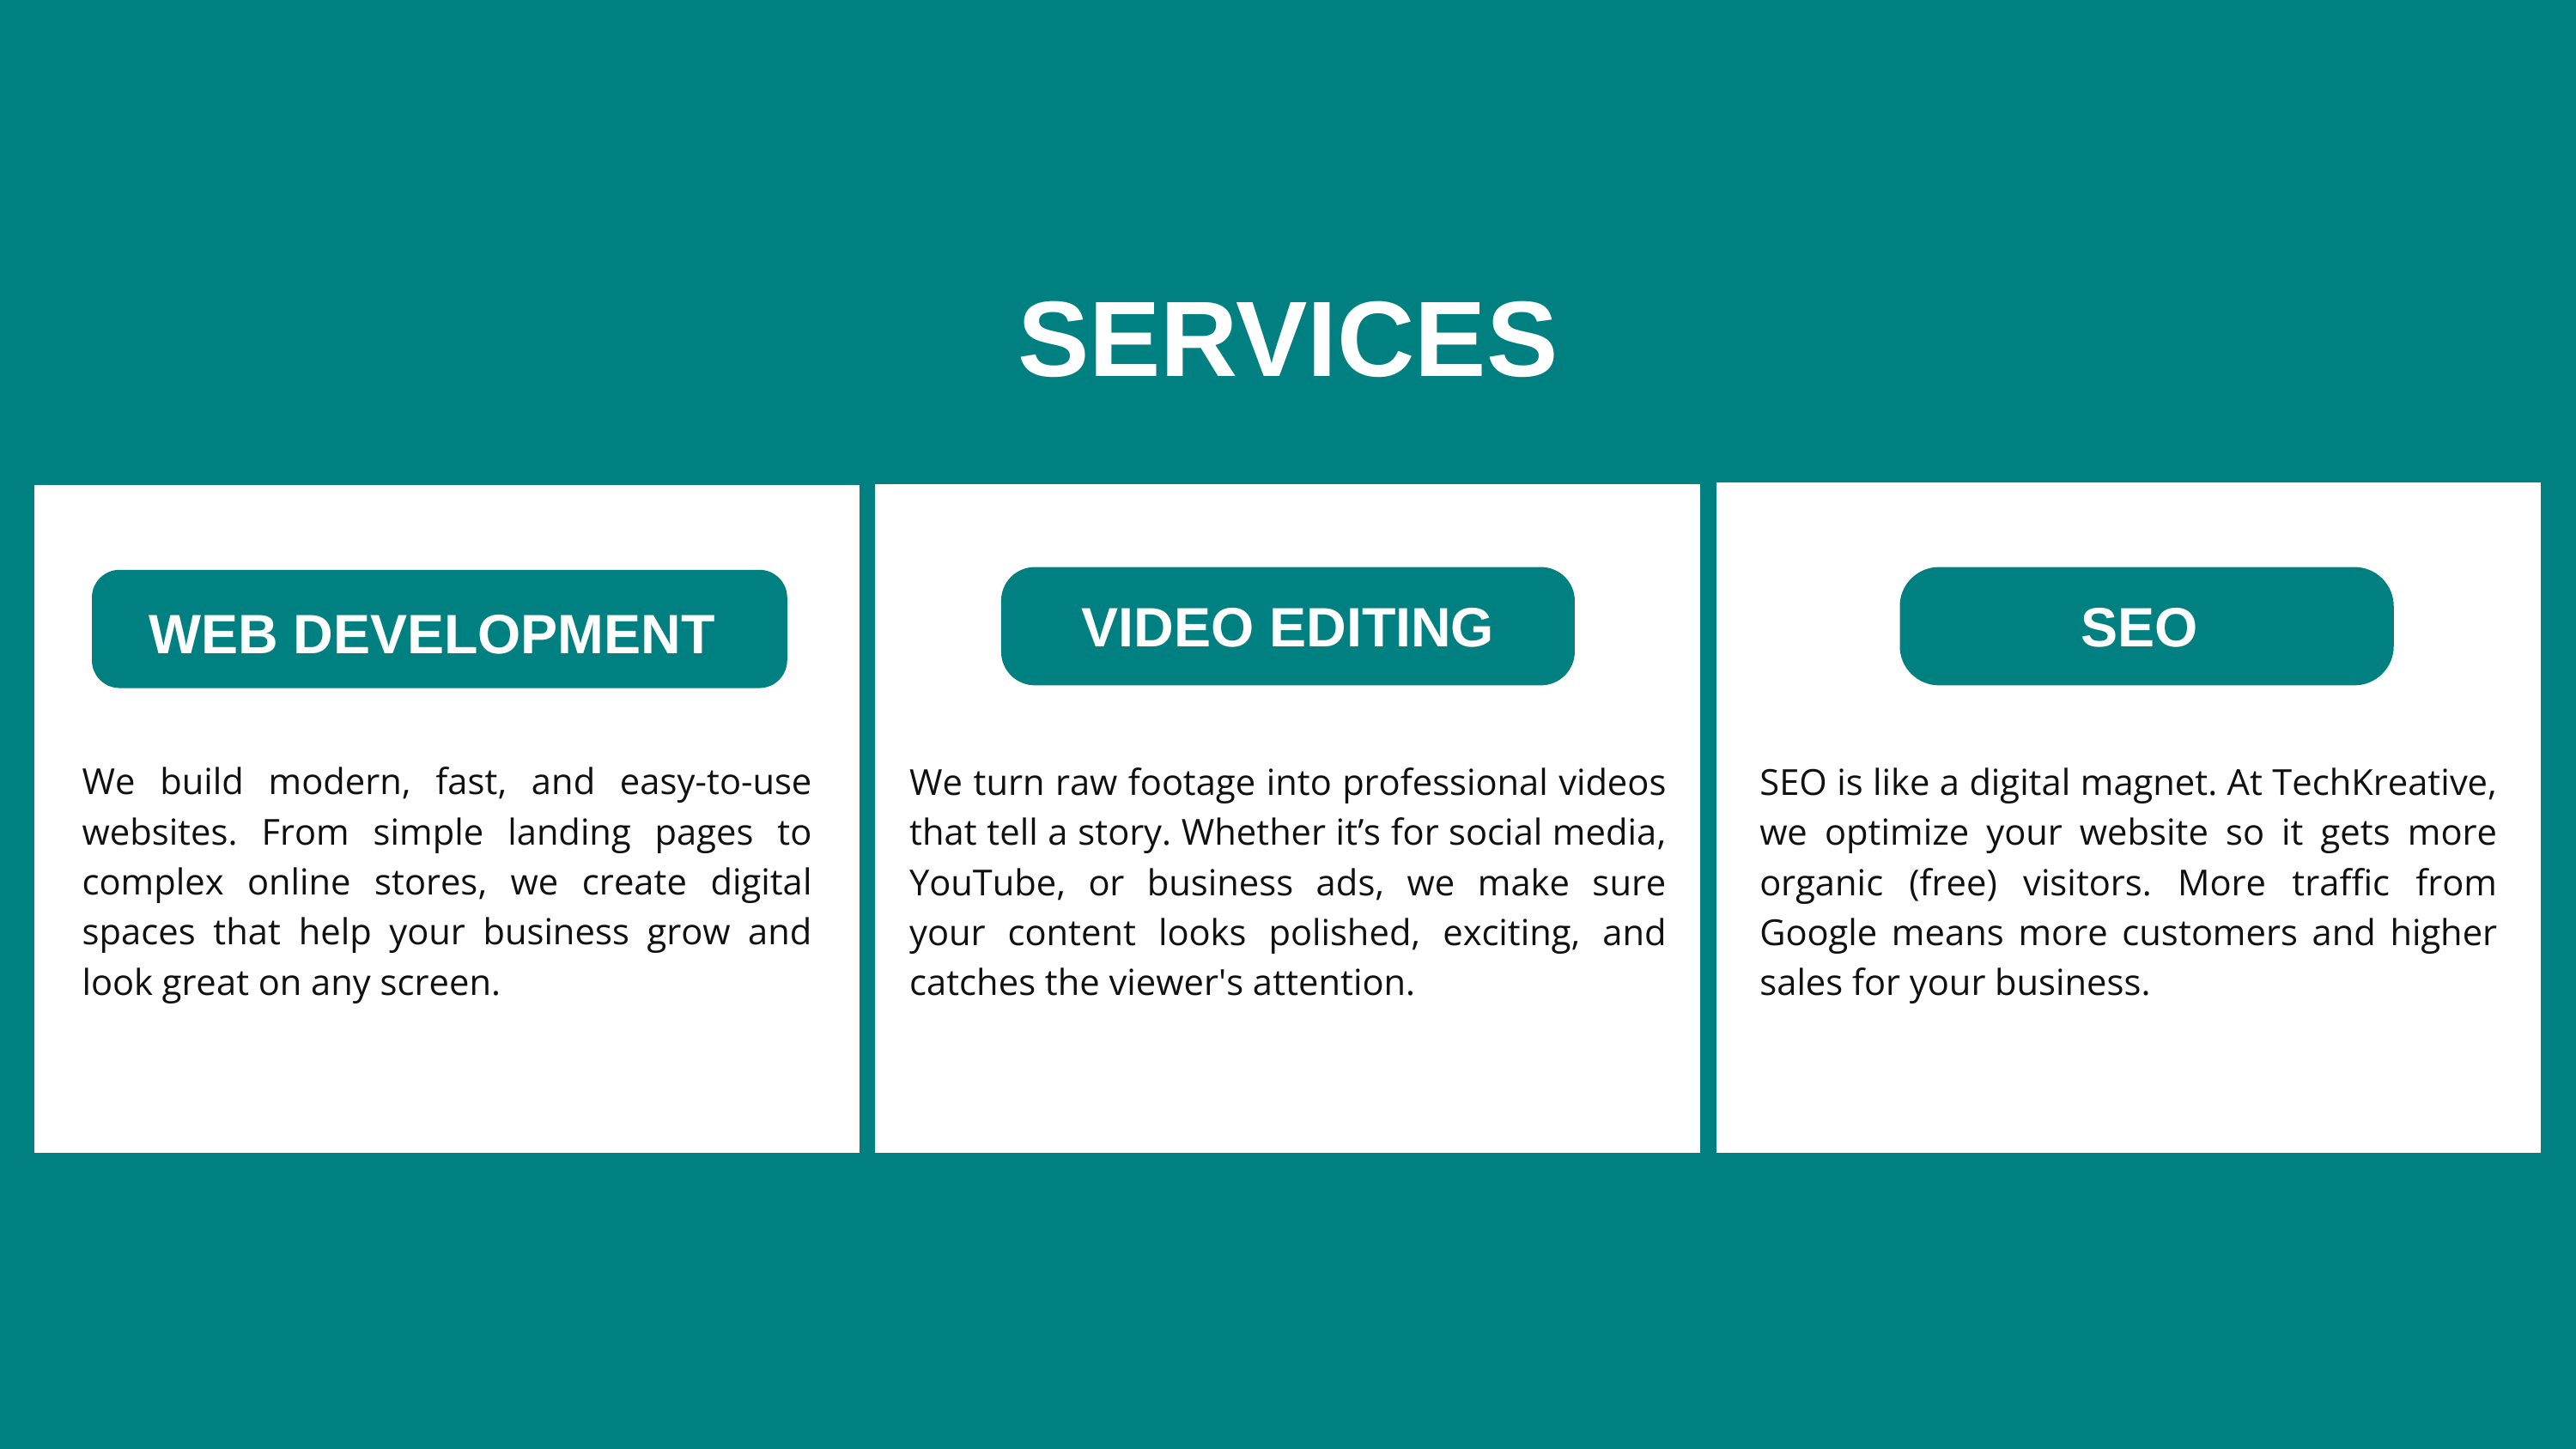

SERVICES

VIDEO EDITING
WEB DEVELOPMENT

SEO
We build modern, fast, and easy-to-use websites. From simple landing pages to complex online stores, we create digital spaces that help your business grow and look great on any screen.
We turn raw footage into professional videos that tell a story. Whether it’s for social media, YouTube, or business ads, we make sure your content looks polished, exciting, and catches the viewer's attention.
SEO is like a digital magnet. At TechKreative, we optimize your website so it gets more organic (free) visitors. More traffic from Google means more customers and higher sales for your business.